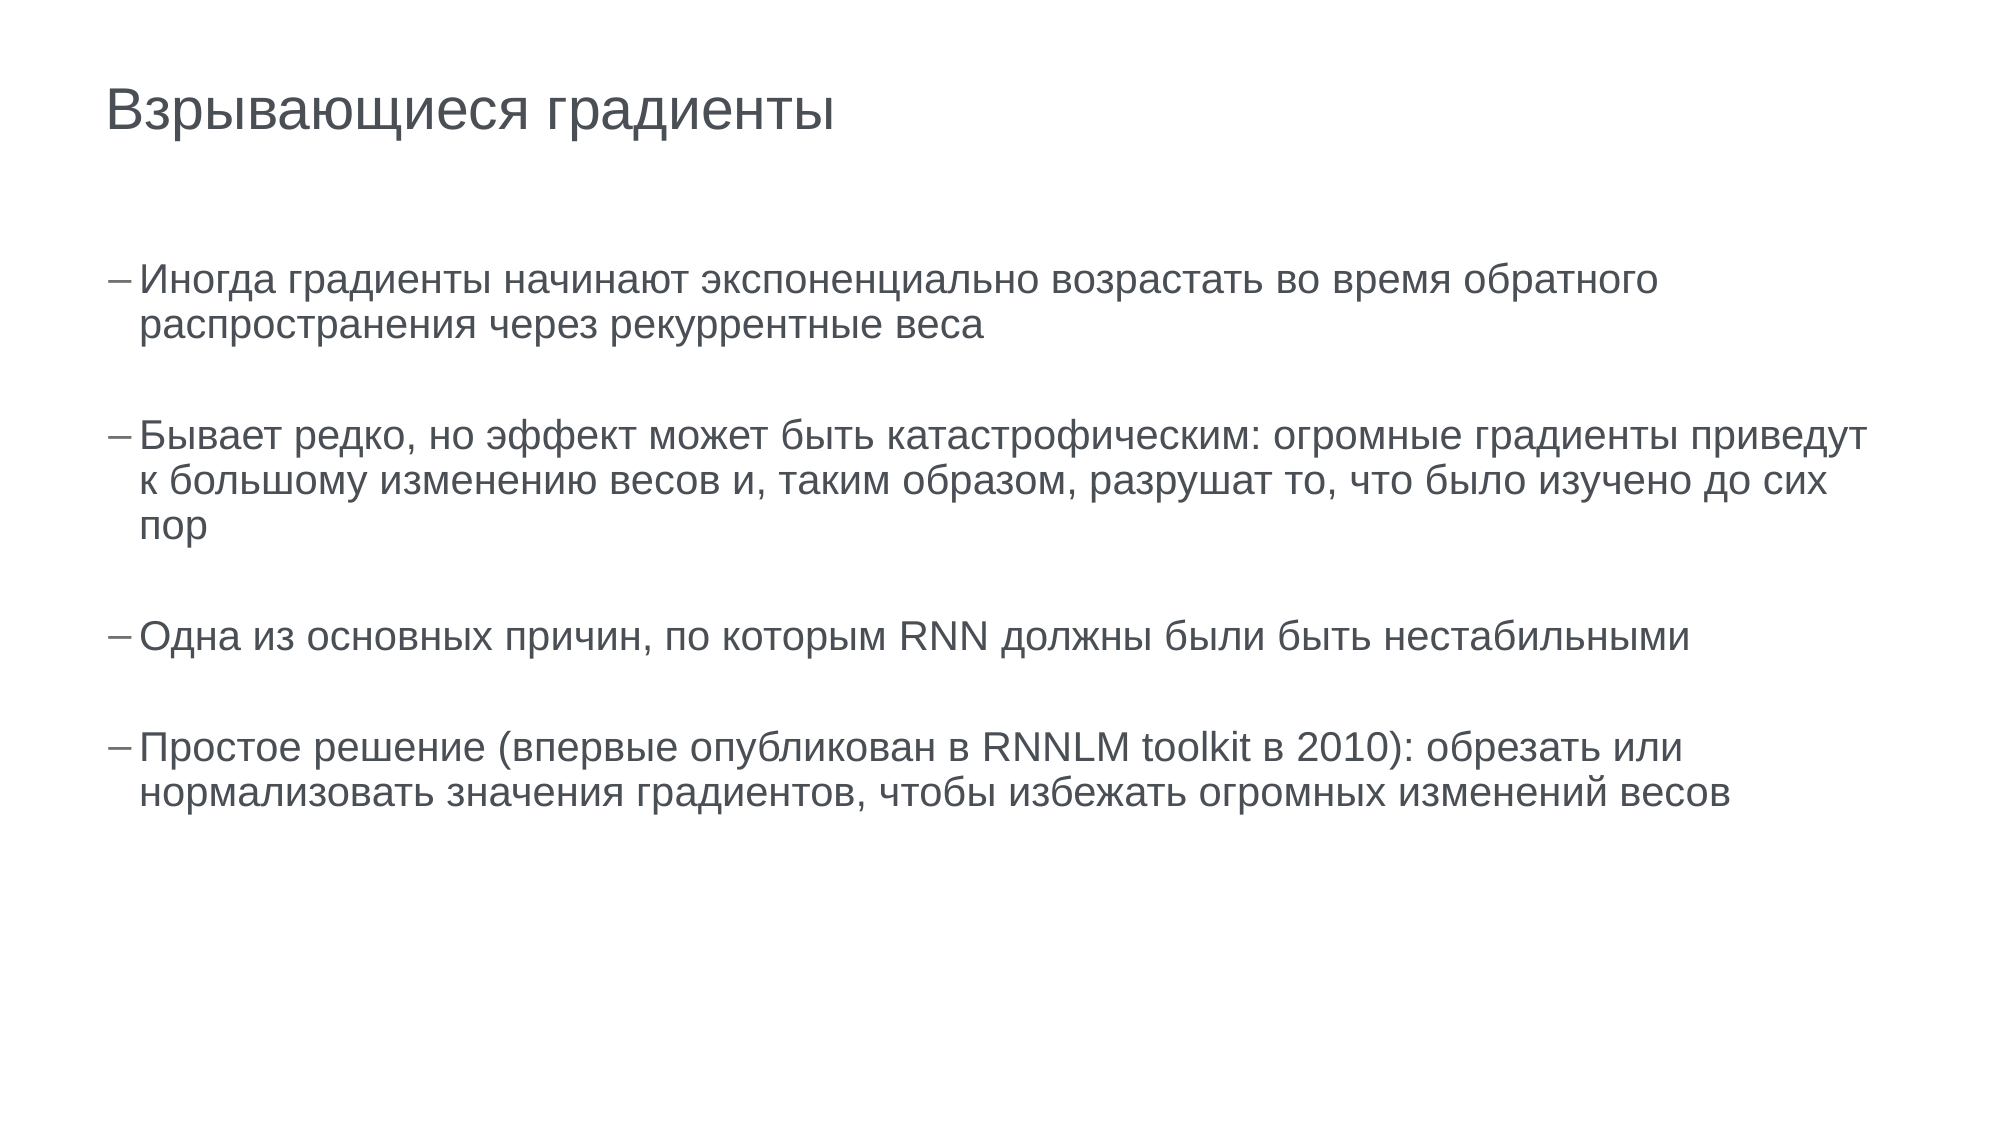

# Взрывающиеся градиенты
Иногда градиенты начинают экспоненциально возрастать во время обратного распространения через рекуррентные веса

Бывает редко, но эффект может быть катастрофическим: огромные градиенты приведут к большому изменению весов и, таким образом, разрушат то, что было изучено до сих пор

Одна из основных причин, по которым RNN должны были быть нестабильными

Простое решение (впервые опубликован в RNNLM toolkit в 2010): обрезать или нормализовать значения градиентов, чтобы избежать огромных изменений весов